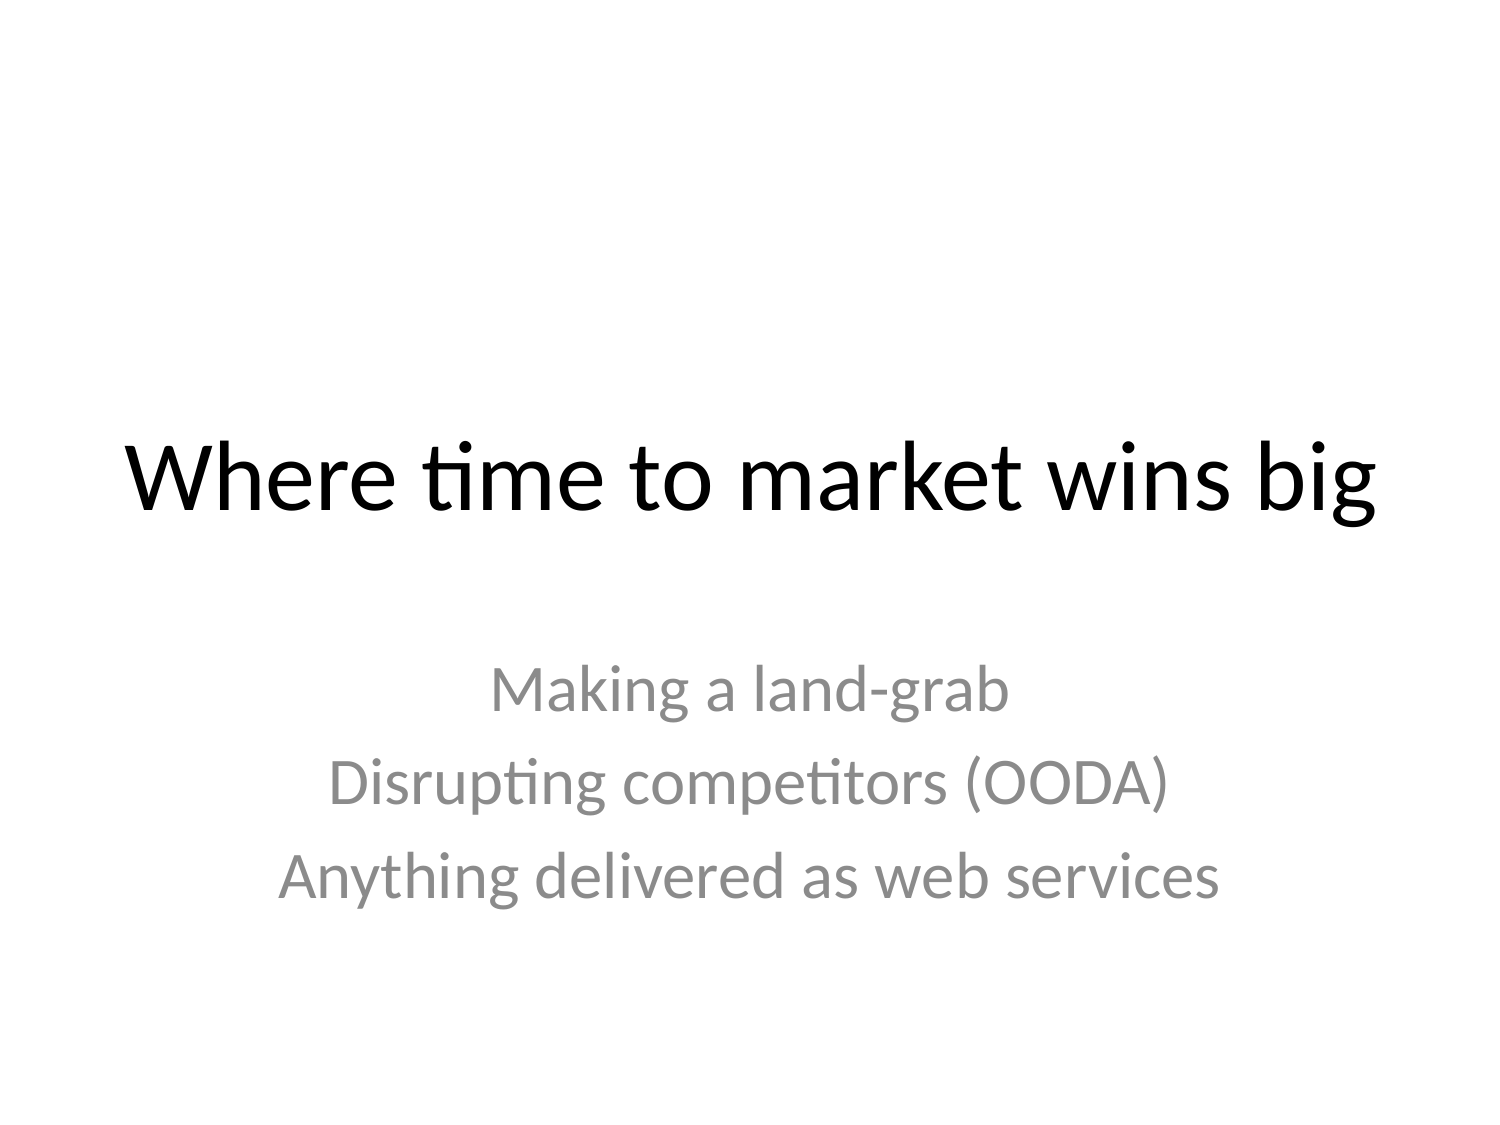

# Where time to market wins big
Making a land-grab
Disrupting competitors (OODA)
Anything delivered as web services